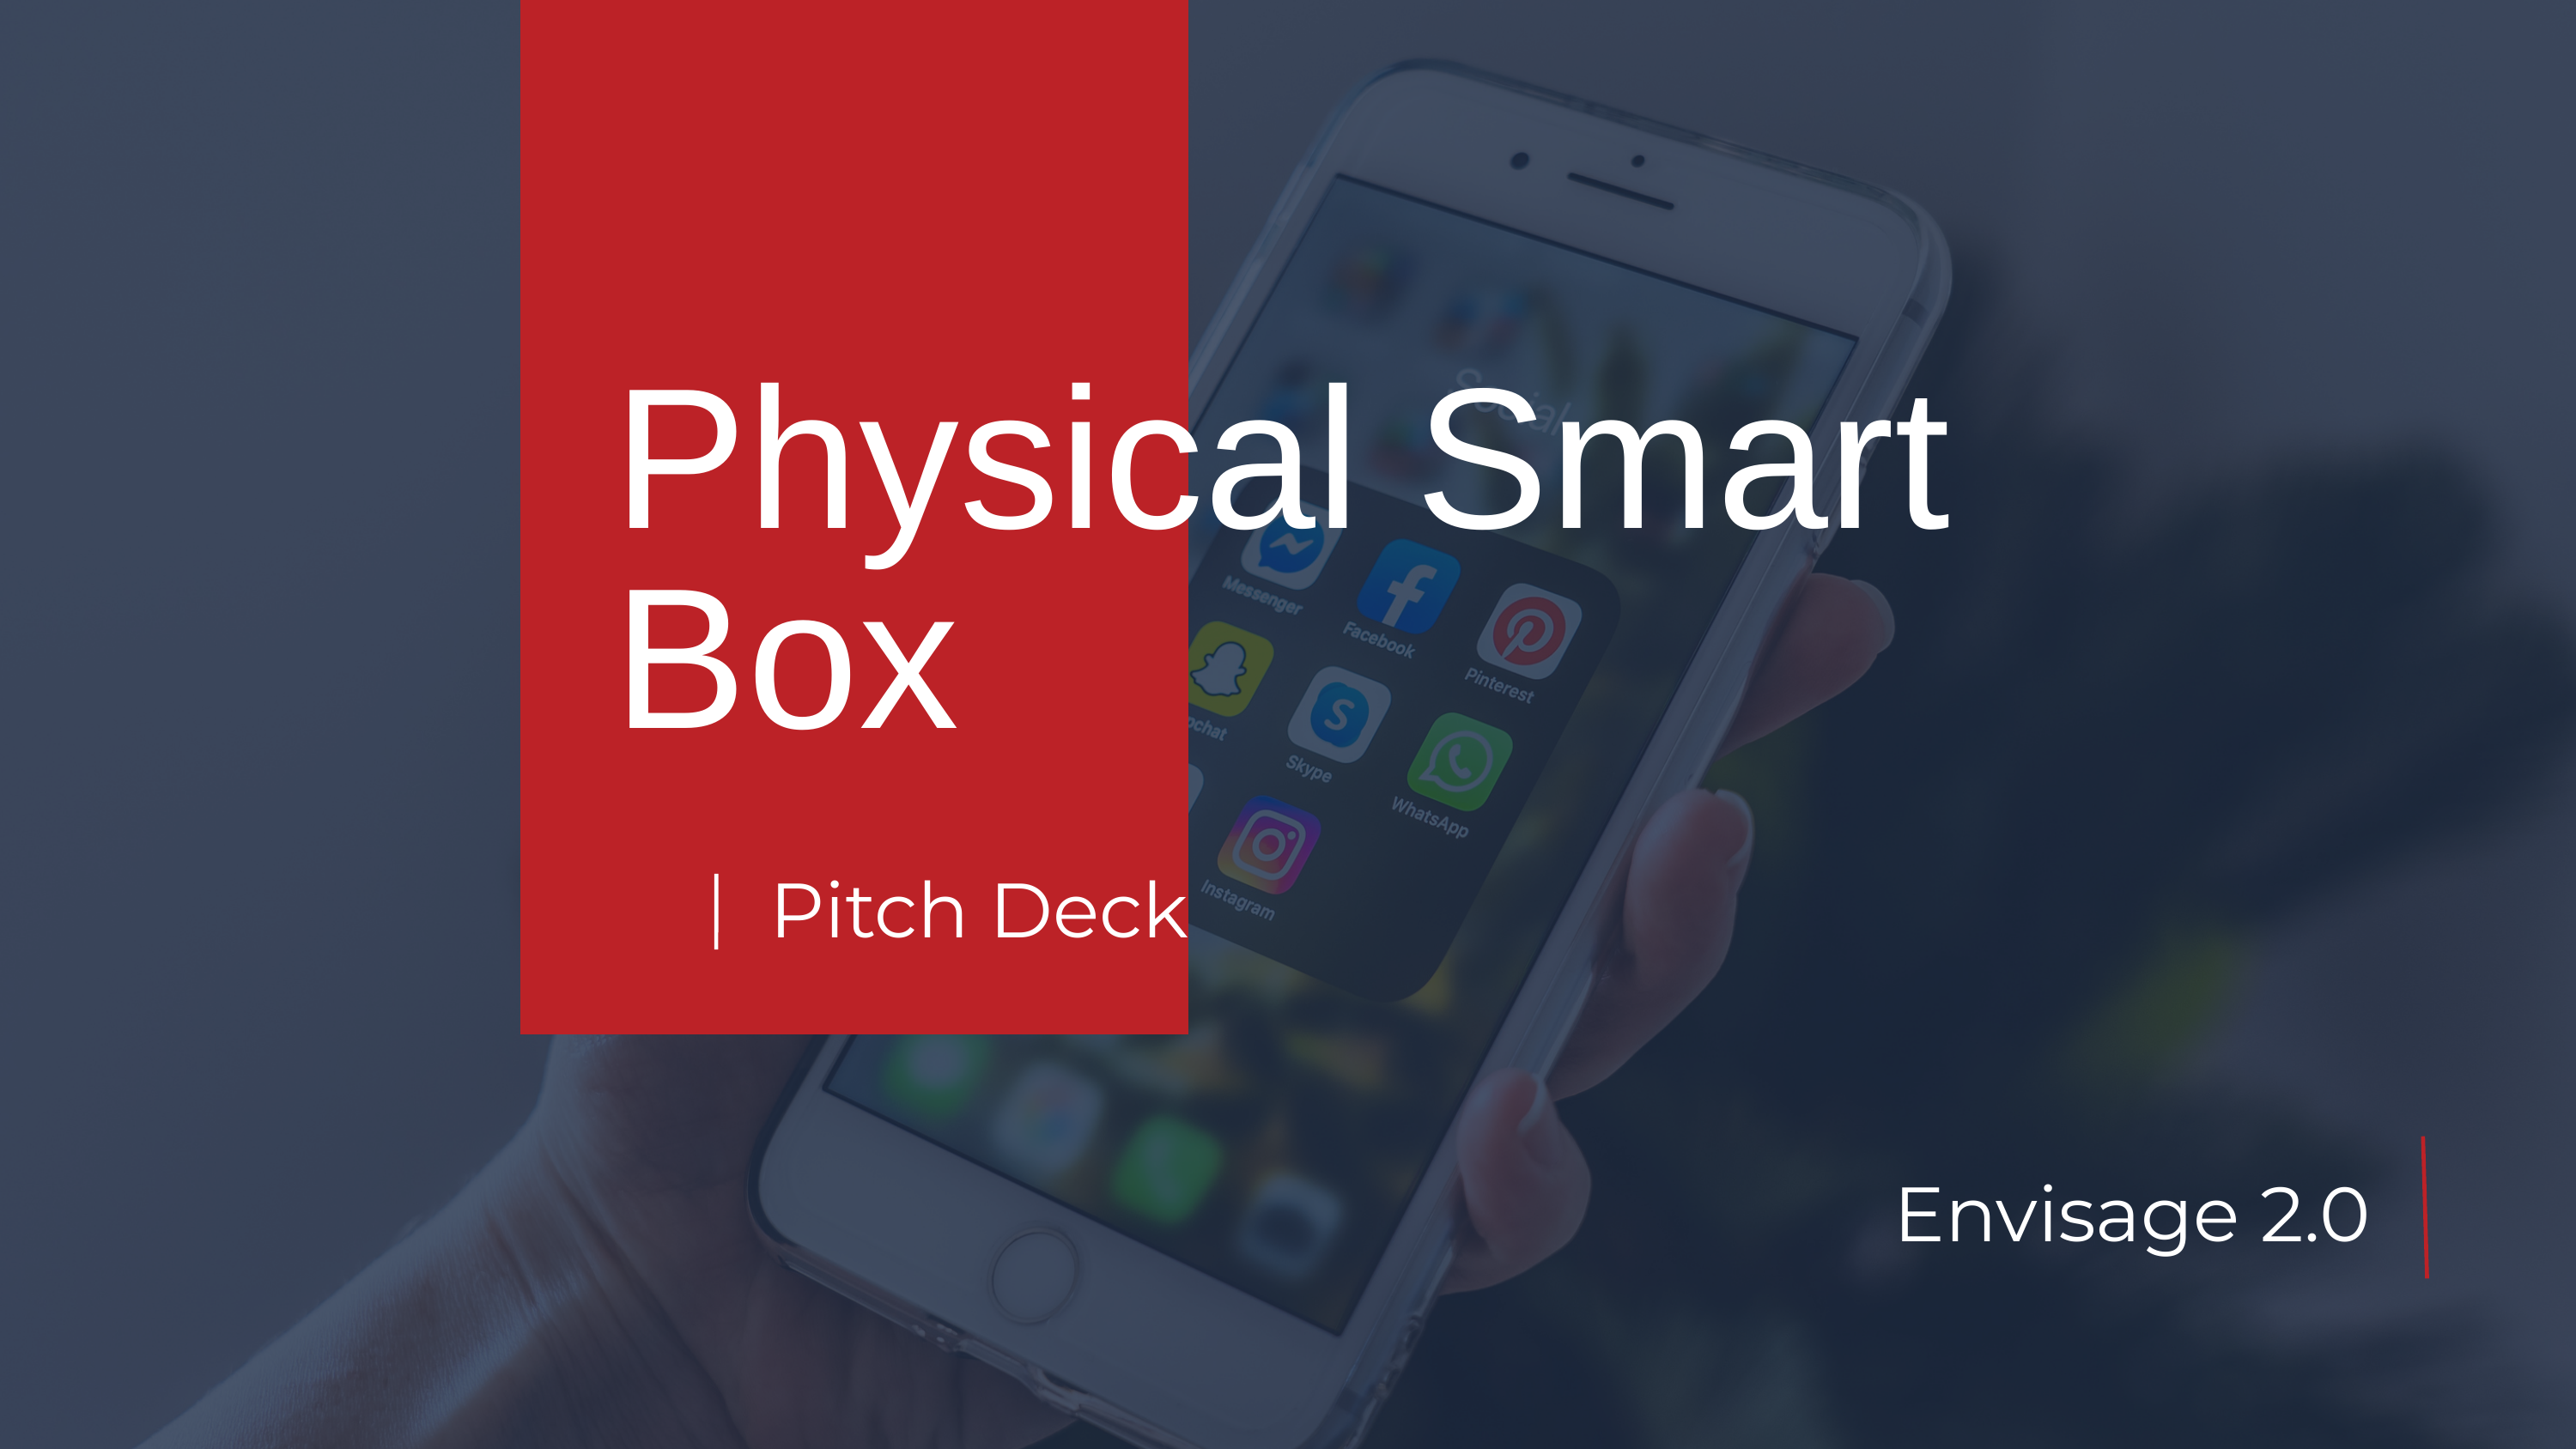

Physical Smart Box
Pitch Deck

Envisage 2.0